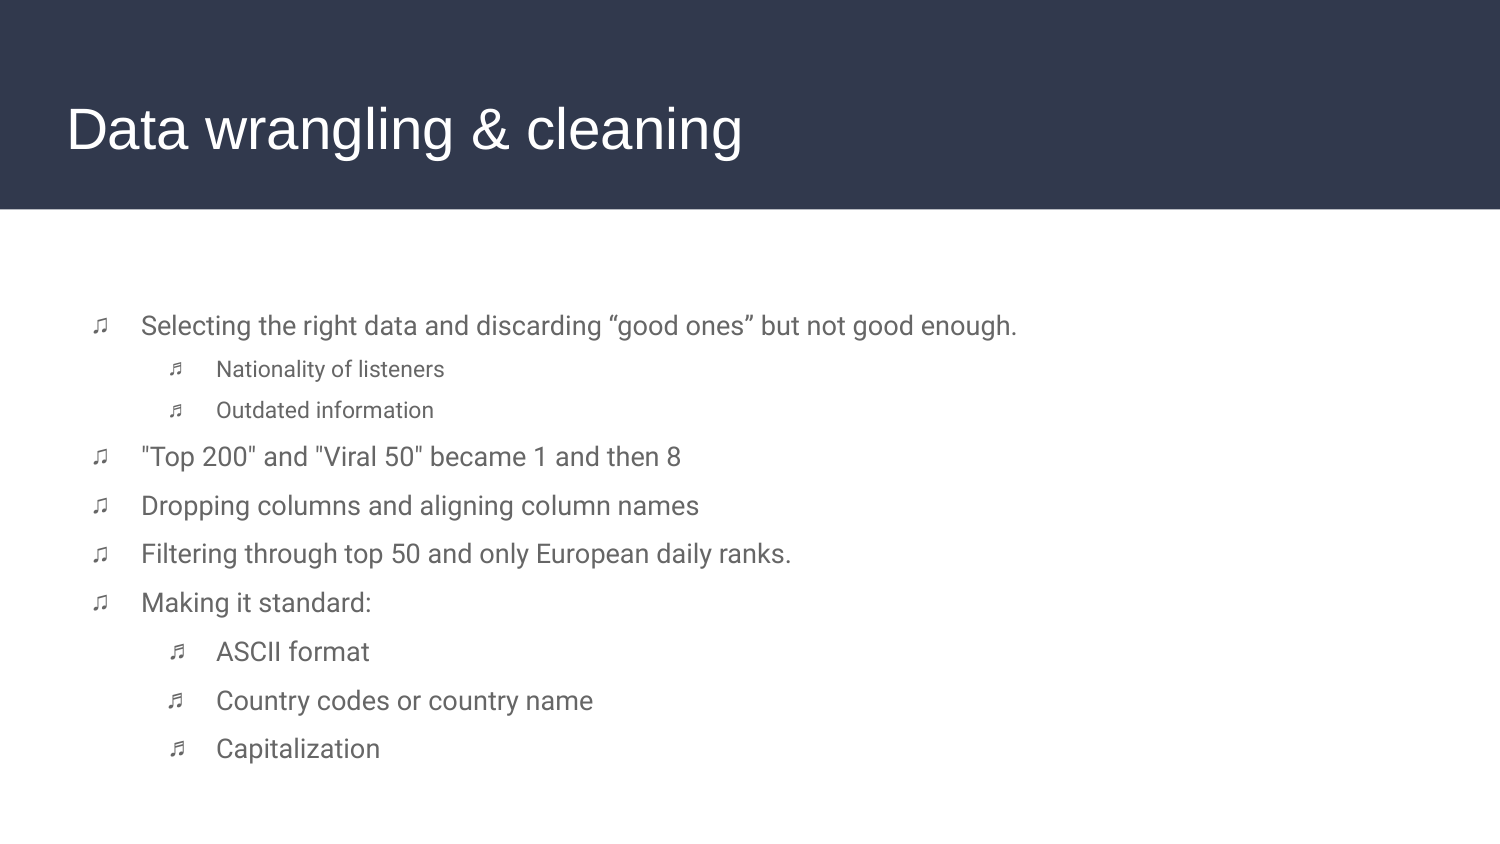

# Data wrangling & cleaning
Selecting the right data and discarding “good ones” but not good enough.
Nationality of listeners
Outdated information
"Top 200" and "Viral 50" became 1 and then 8
Dropping columns and aligning column names
Filtering through top 50 and only European daily ranks.
Making it standard:
ASCII format
Country codes or country name
Capitalization